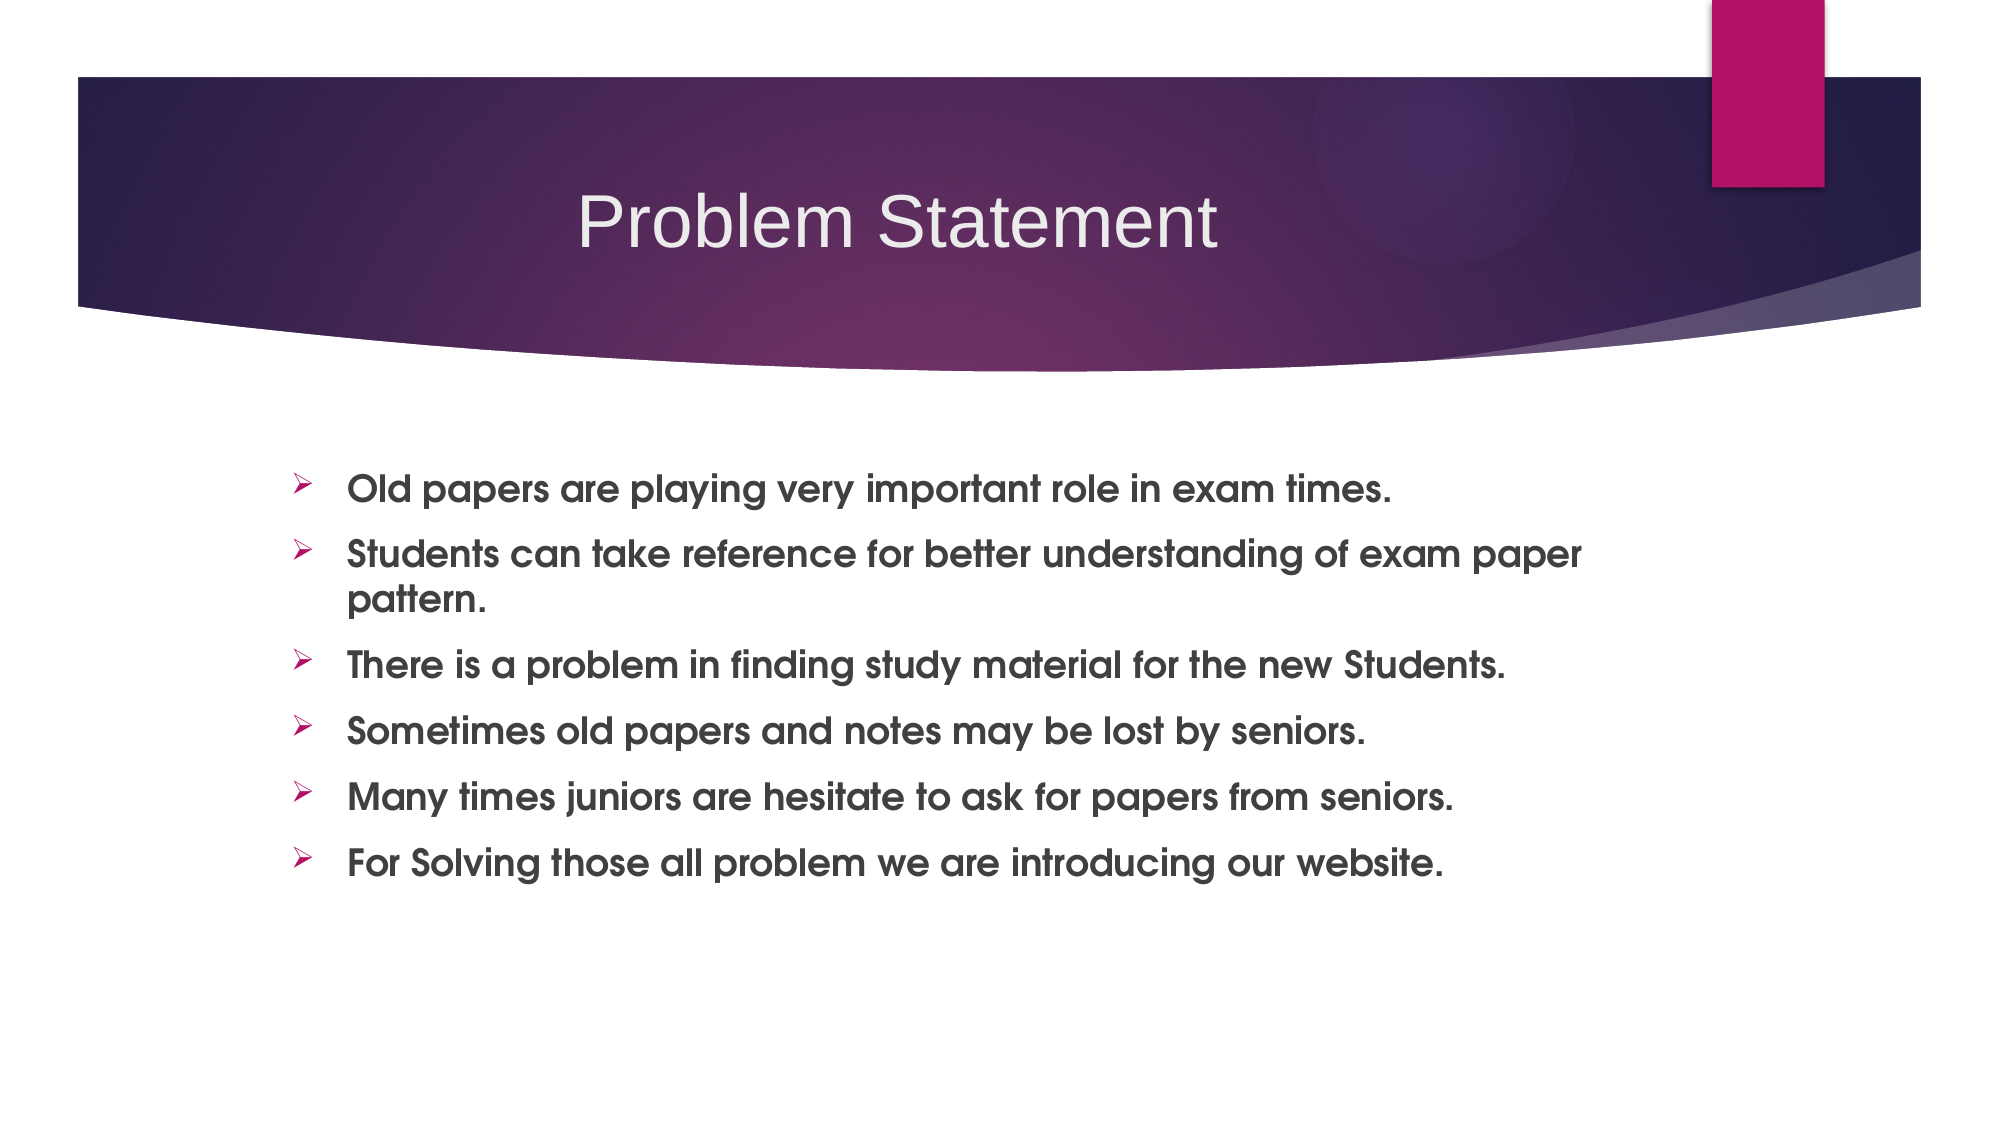

# Problem Statement
Old papers are playing very important role in exam times.
Students can take reference for better understanding of exam paper pattern.
There is a problem in finding study material for the new Students.
Sometimes old papers and notes may be lost by seniors.
Many times juniors are hesitate to ask for papers from seniors.
For Solving those all problem we are introducing our website.